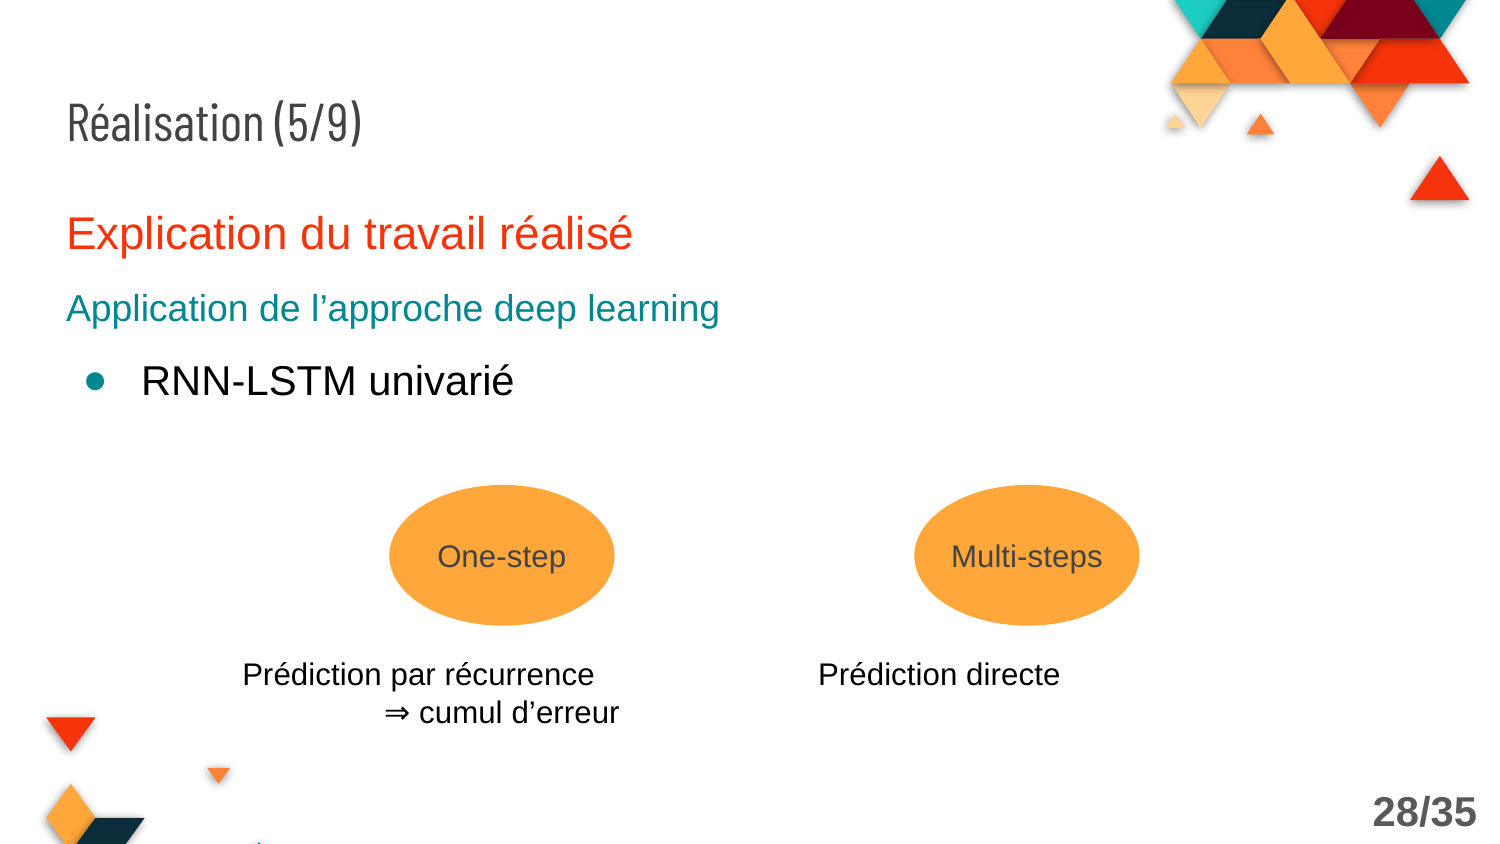

# Réalisation (5/9)

Explication du travail réalisé
Application de l’approche deep learning
RNN-LSTM univarié
One-step
Multi-steps
Prédiction par récurrence                    ⇒ cumul d’erreur
Prédiction directe

28/35